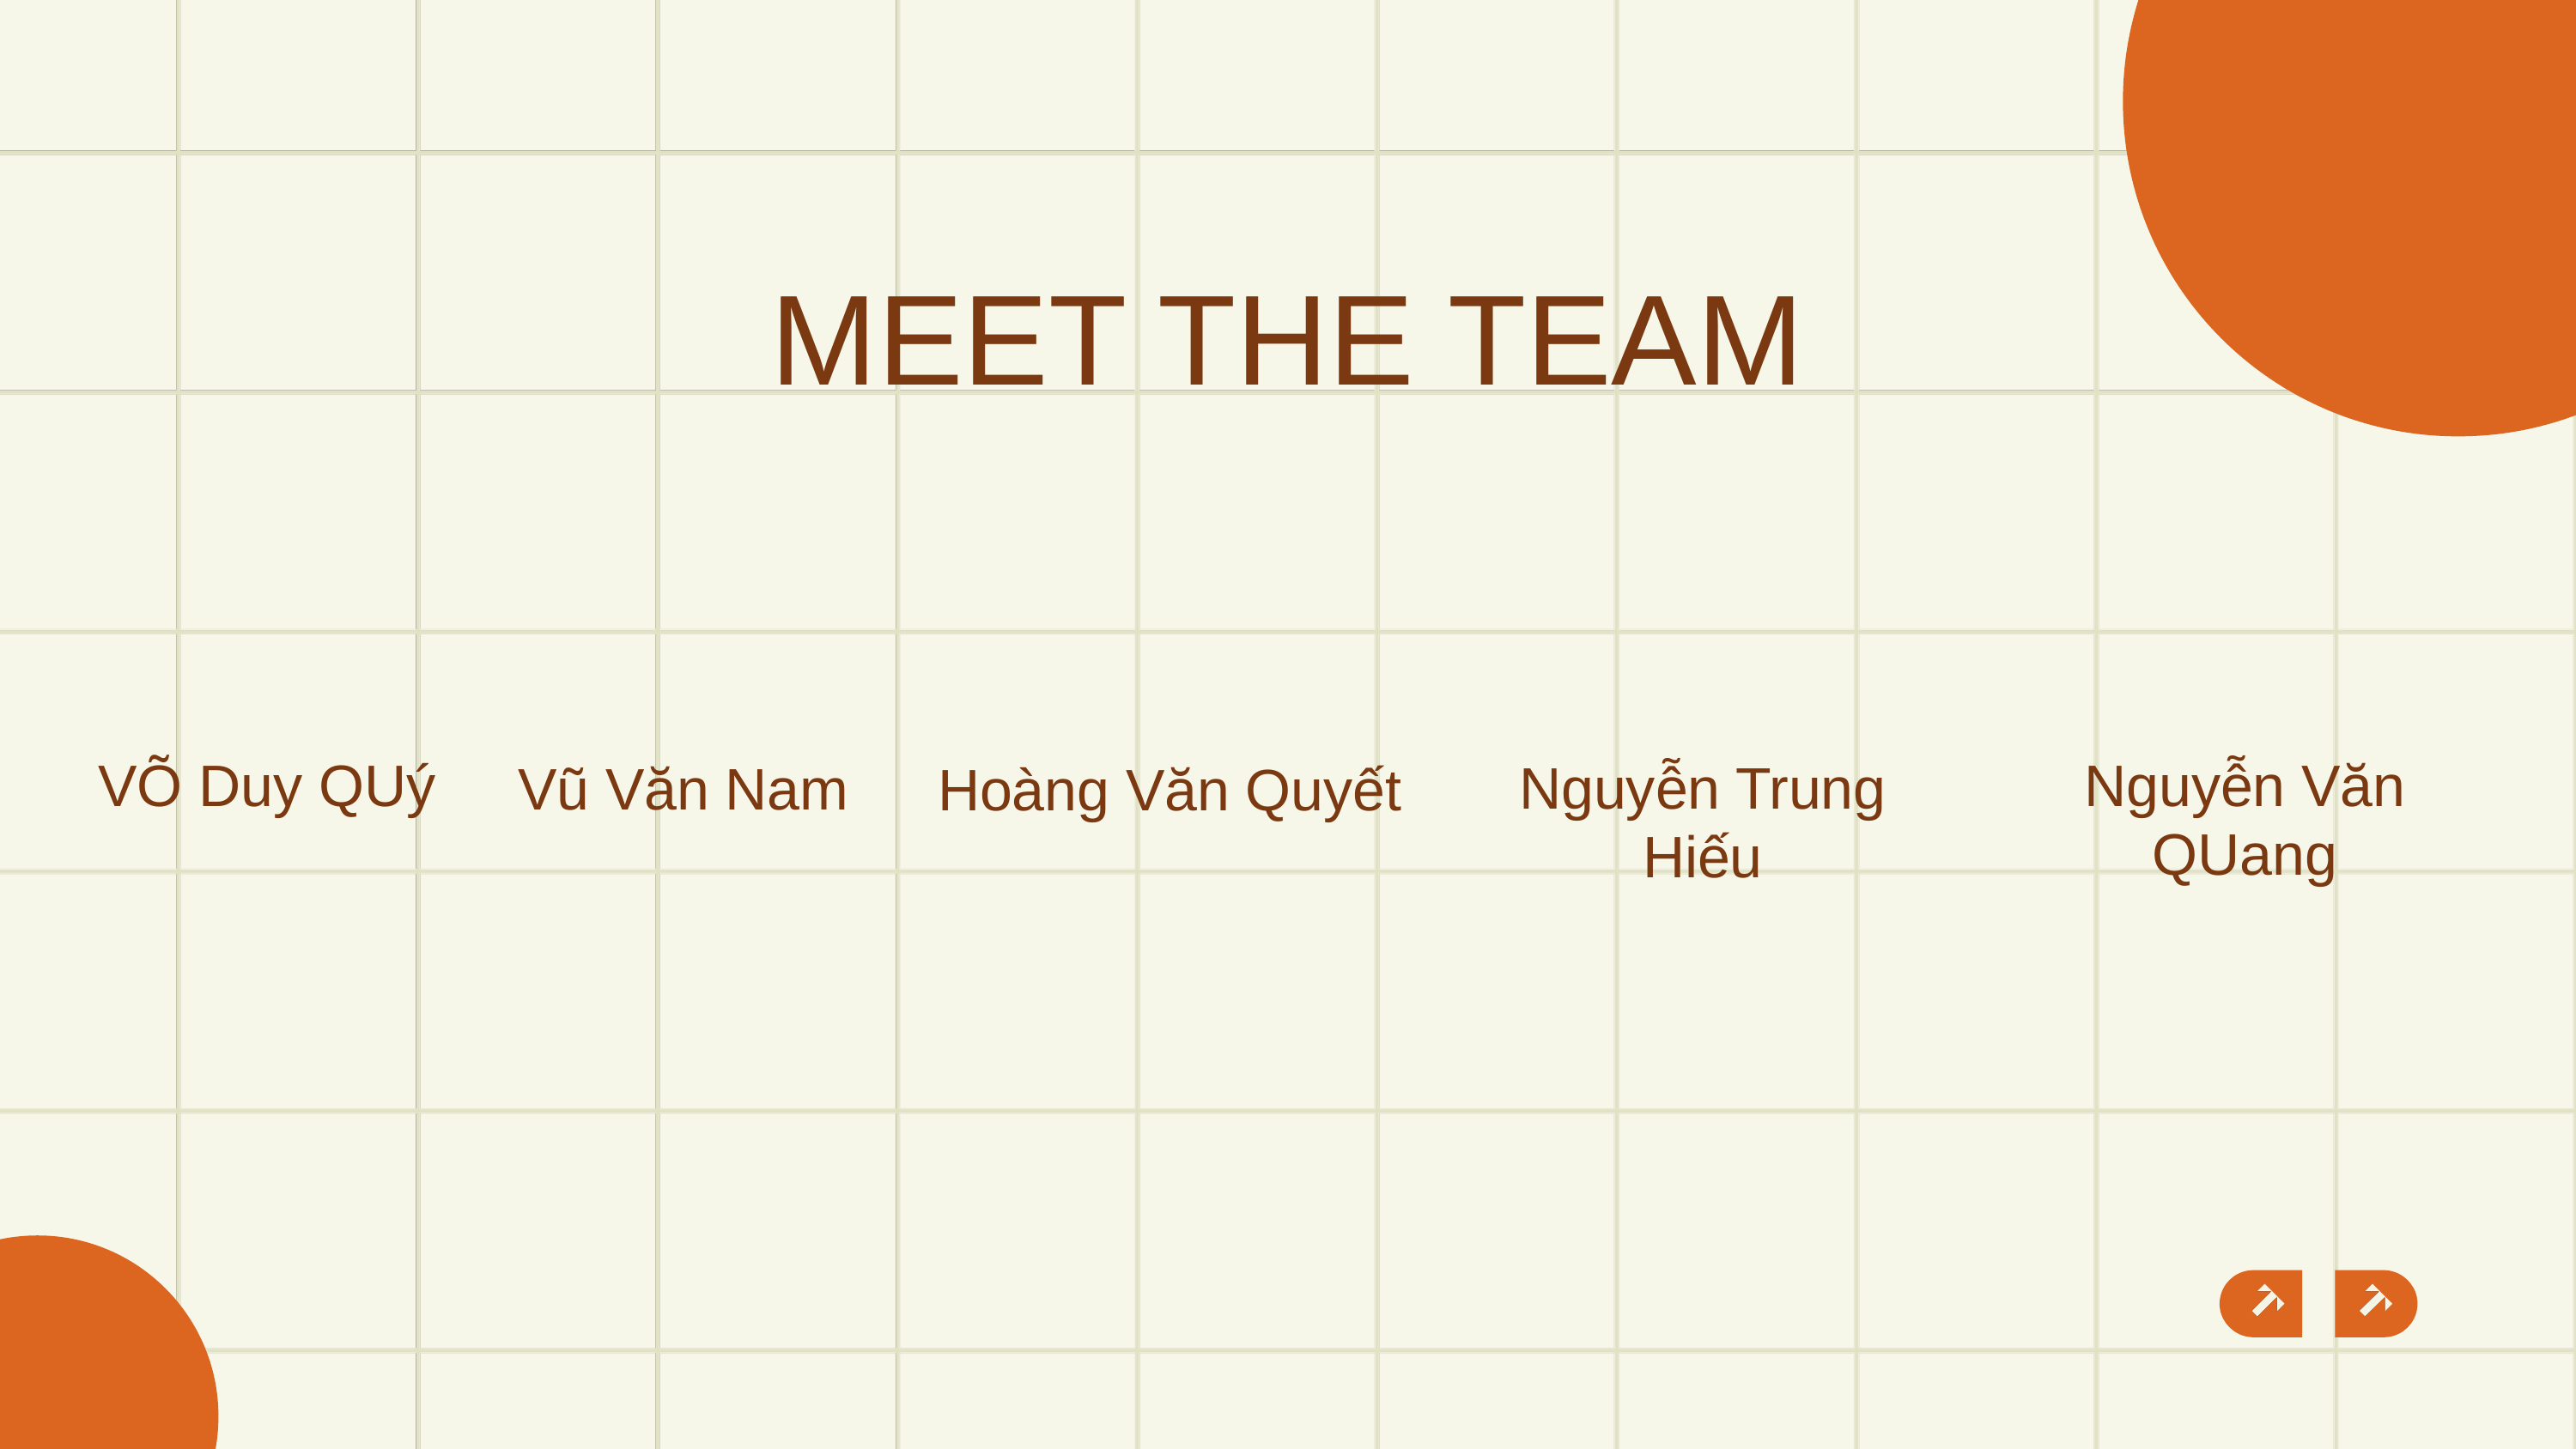

MEET THE TEAM
VÕ Duy QUý
Nguyễn Văn QUang
Nguyễn Trung Hiếu
Vũ Văn Nam
Hoàng Văn Quyết